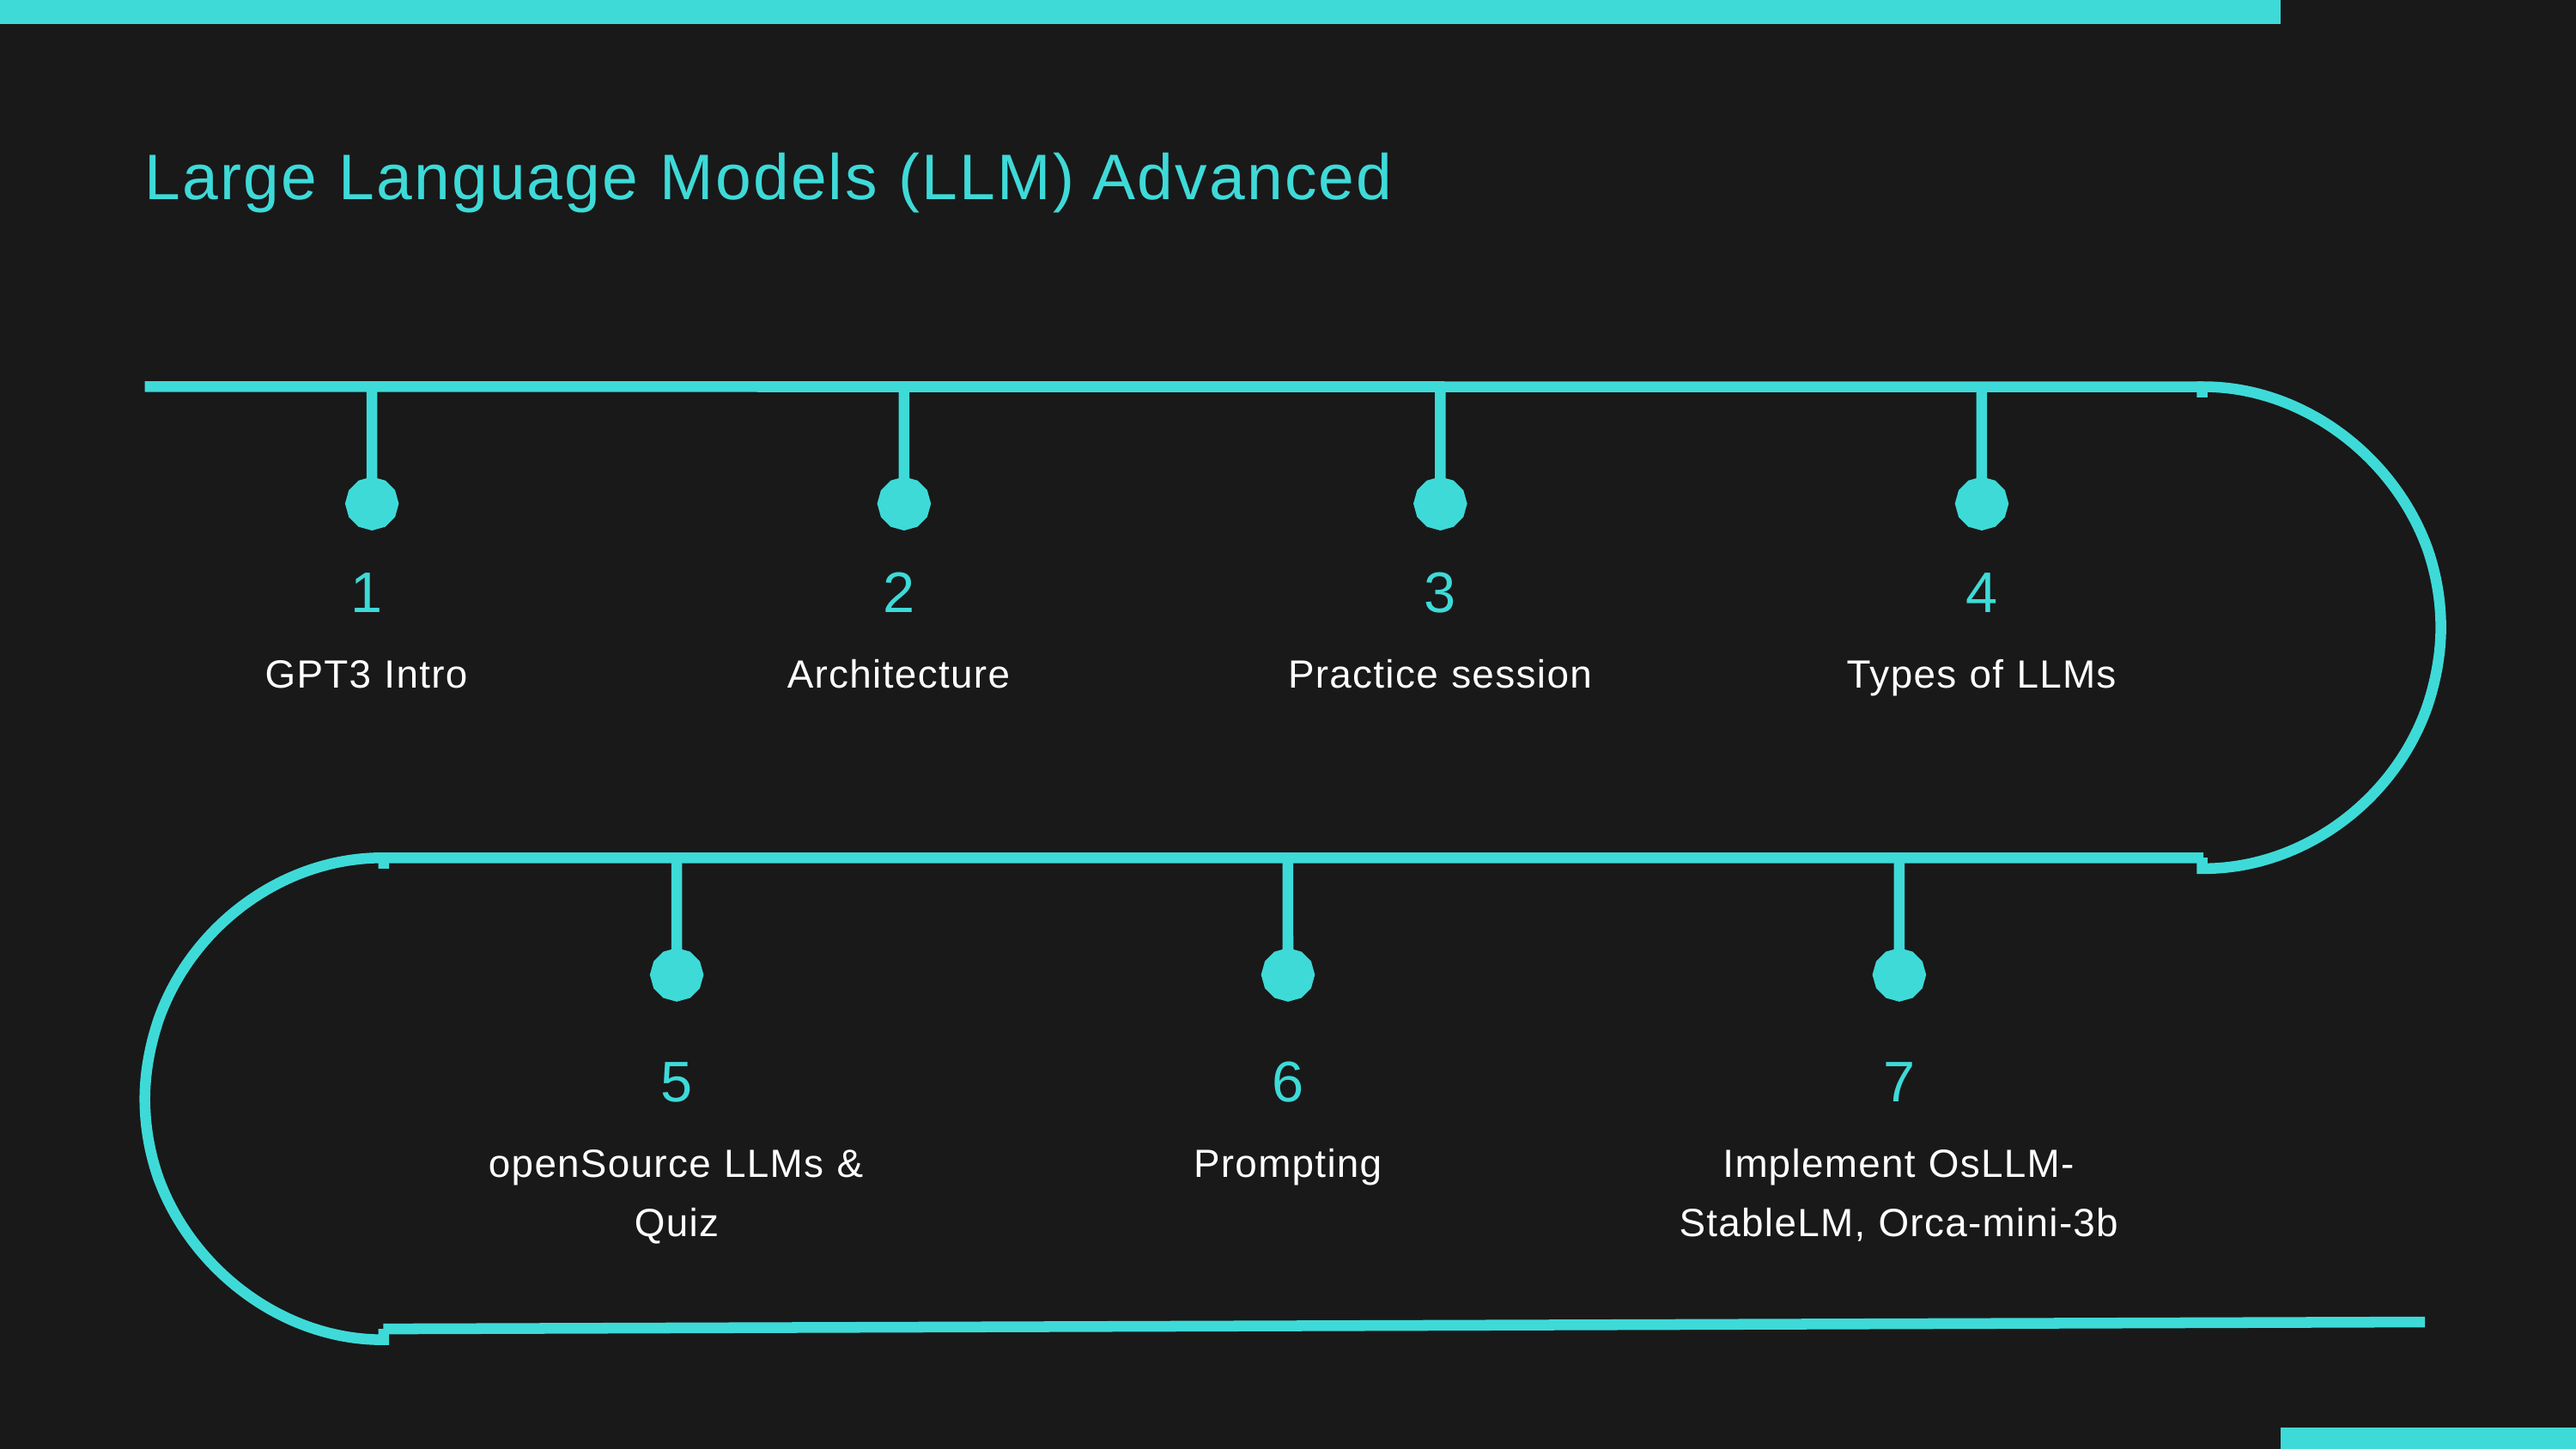

Large Language Models (LLM) Advanced

1
GPT3 Intro
2
Architecture
3
Practice session
4
Types of LLMs

5
openSource LLMs & Quiz
6
Prompting
7
Implement OsLLM- StableLM, Orca-mini-3b